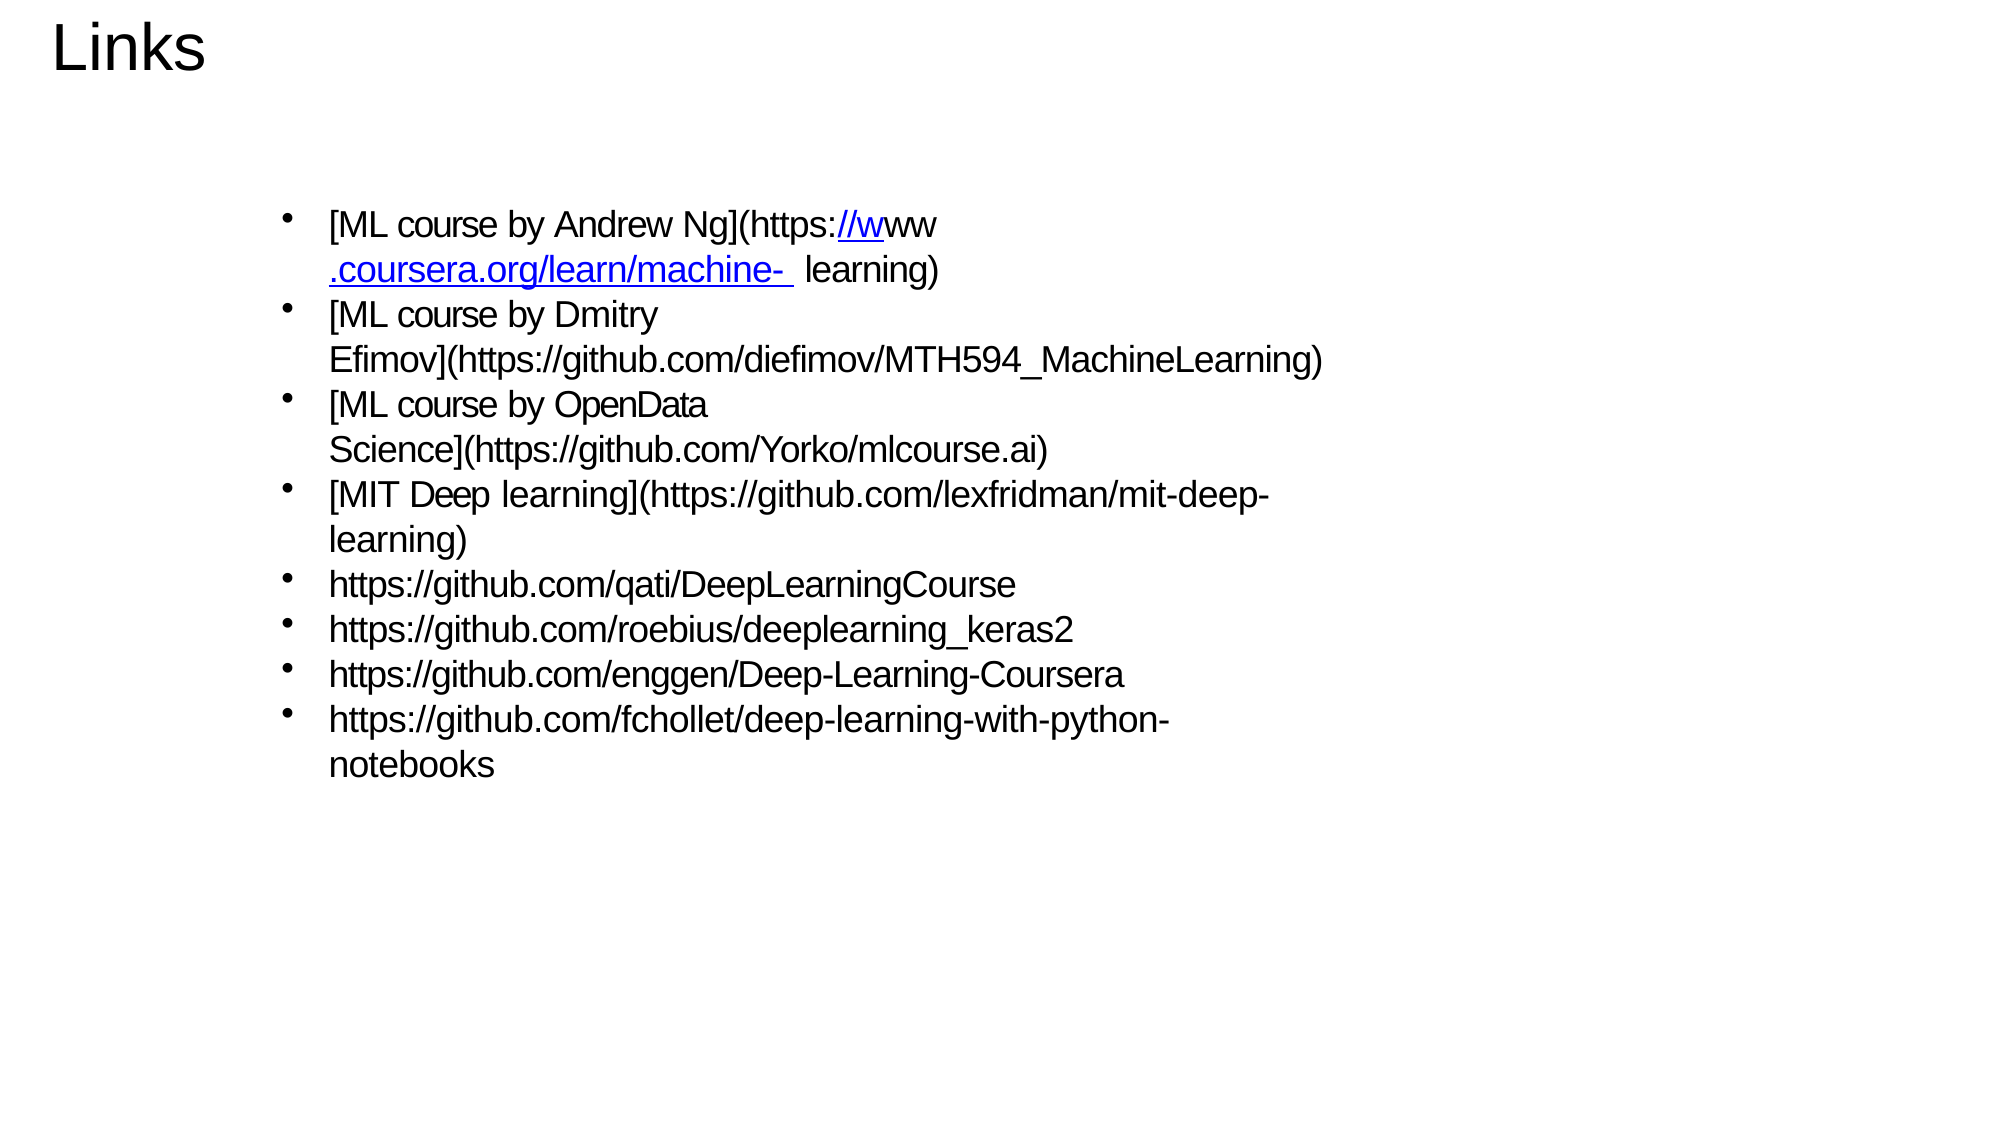

# Links
[ML course by Andrew Ng](https://www.coursera.org/learn/machine-  learning)
[ML course by Dmitry  Efimov](https://github.com/diefimov/MTH594_MachineLearning)
[ML course by OpenData Science](https://github.com/Yorko/mlcourse.ai)
[MIT Deep learning](https://github.com/lexfridman/mit-deep-learning)
https://github.com/qati/DeepLearningCourse
https://github.com/roebius/deeplearning_keras2
https://github.com/enggen/Deep-Learning-Coursera
https://github.com/fchollet/deep-learning-with-python-notebooks